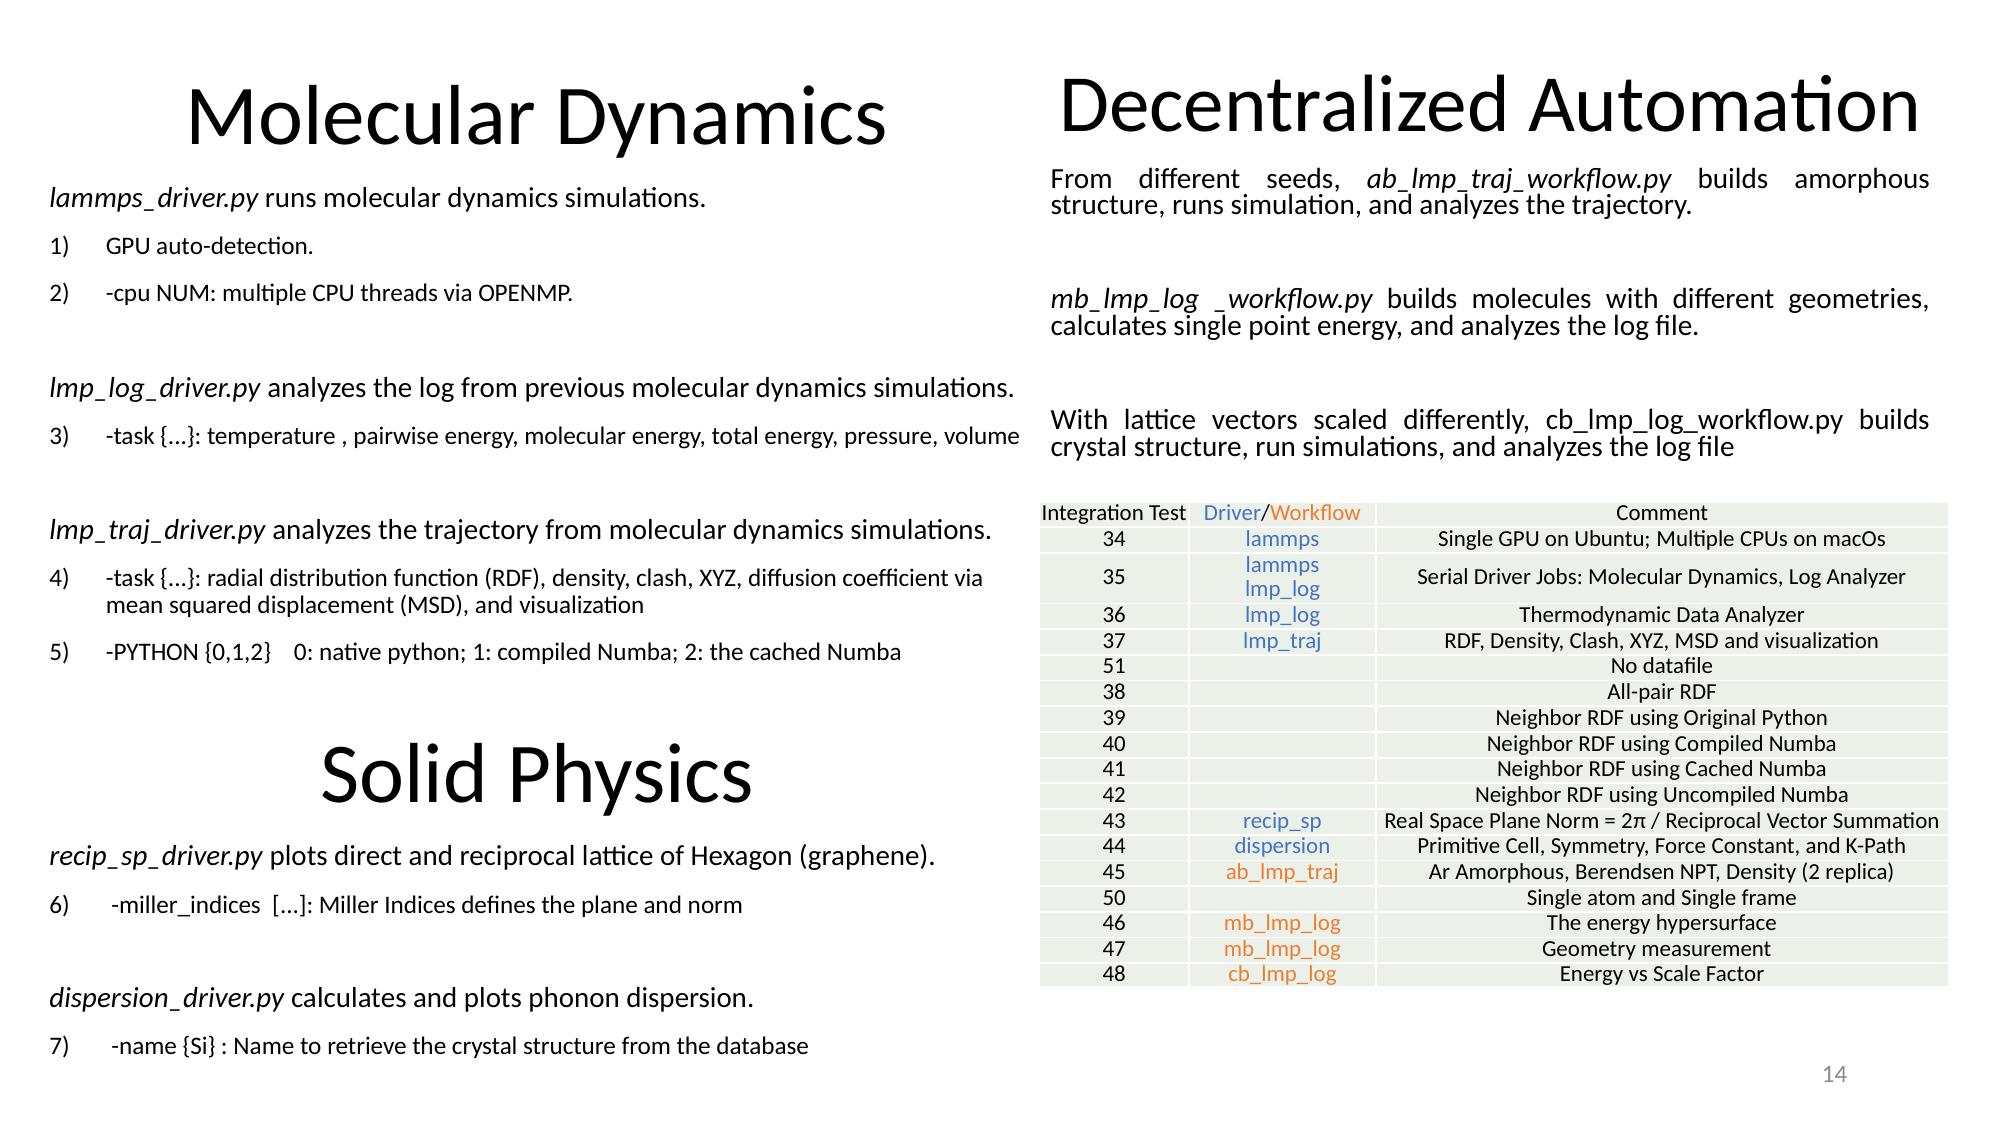

Decentralized Automation
From different seeds, ab_lmp_traj_workflow.py builds amorphous structure, runs simulation, and analyzes the trajectory.

mb_lmp_log _workflow.py builds molecules with different geometries, calculates single point energy, and analyzes the log file.

With lattice vectors scaled differently, cb_lmp_log_workflow.py builds crystal structure, run simulations, and analyzes the log file

Molecular Dynamics
lammps_driver.py runs molecular dynamics simulations.
GPU auto-detection.
-cpu NUM: multiple CPU threads via OPENMP.

lmp_log_driver.py analyzes the log from previous molecular dynamics simulations.
-task {...}: temperature , pairwise energy, molecular energy, total energy, pressure, volume

lmp_traj_driver.py analyzes the trajectory from molecular dynamics simulations.
-task {...}: radial distribution function (RDF), density, clash, XYZ, diffusion coefficient via mean squared displacement (MSD), and visualization
-PYTHON {0,1,2}    0: native python; 1: compiled Numba; 2: the cached Numba

Solid Physics
recip_sp_driver.py plots direct and reciprocal lattice of Hexagon (graphene).
 -miller_indices  [...]: Miller Indices defines the plane and norm

dispersion_driver.py calculates and plots phonon dispersion.
 -name {Si} : Name to retrieve the crystal structure from the database

| Integration Test | Driver/Workflow | Comment |
| --- | --- | --- |
| 34 | lammps | Single GPU on Ubuntu; Multiple CPUs on macOs |
| 35 | lammps lmp\_log | Serial Driver Jobs: Molecular Dynamics, Log Analyzer |
| 36 | lmp\_log | Thermodynamic Data Analyzer |
| 37 | lmp\_traj | RDF, Density, Clash, XYZ, MSD and visualization |
| 51 |  | No datafile |
| 38 |  | All-pair RDF |
| 39 |  | Neighbor RDF using Original Python |
| 40 |  | Neighbor RDF using Compiled Numba |
| 41 |  | Neighbor RDF using Cached Numba |
| 42 |  | Neighbor RDF using Uncompiled Numba |
| 43 | recip\_sp | Real Space Plane Norm = 2π / Reciprocal Vector Summation |
| 44 | dispersion | Primitive Cell, Symmetry, Force Constant, and K-Path |
| 45 | ab\_lmp\_traj | Ar Amorphous, Berendsen NPT, Density (2 replica) |
| 50 |  | Single atom and Single frame |
| 46 | mb\_lmp\_log | The energy hypersurface |
| 47 | mb\_lmp\_log | Geometry measurement |
| 48 | cb\_lmp\_log | Energy vs Scale Factor |
14